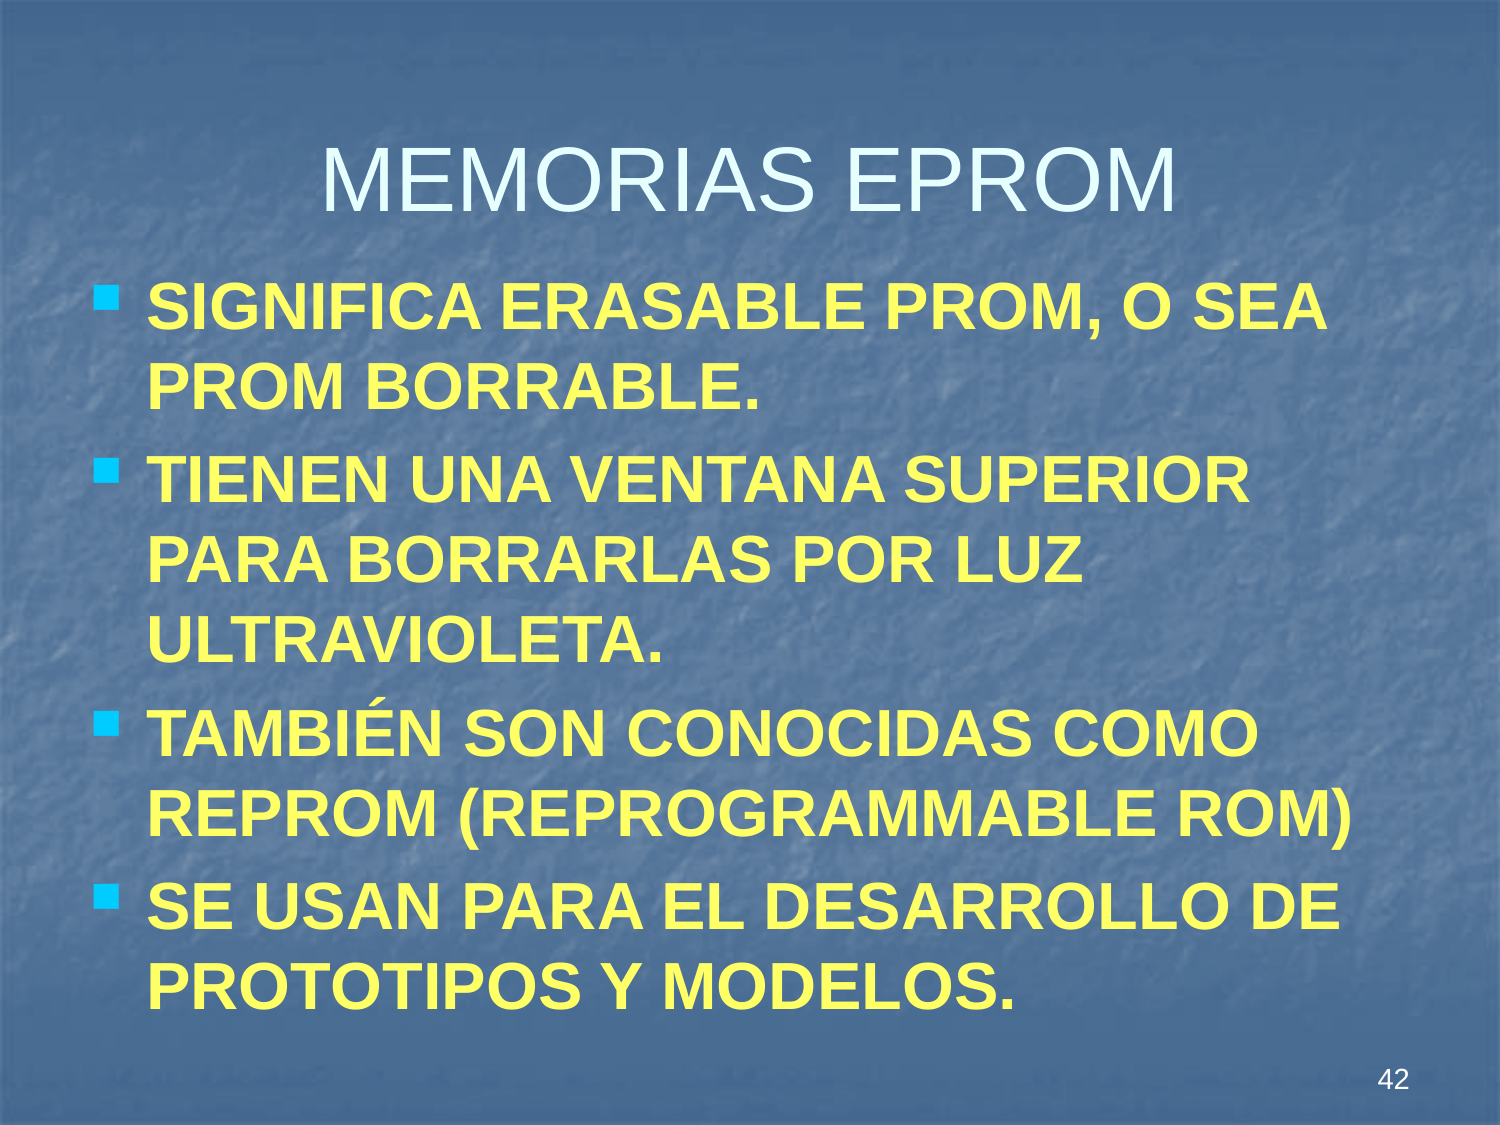

# MEMORIAS EPROM
SIGNIFICA ERASABLE PROM, O SEA PROM BORRABLE.
TIENEN UNA VENTANA SUPERIOR PARA BORRARLAS POR LUZ ULTRAVIOLETA.
TAMBIÉN SON CONOCIDAS COMO REPROM (REPROGRAMMABLE ROM)
SE USAN PARA EL DESARROLLO DE PROTOTIPOS Y MODELOS.
42